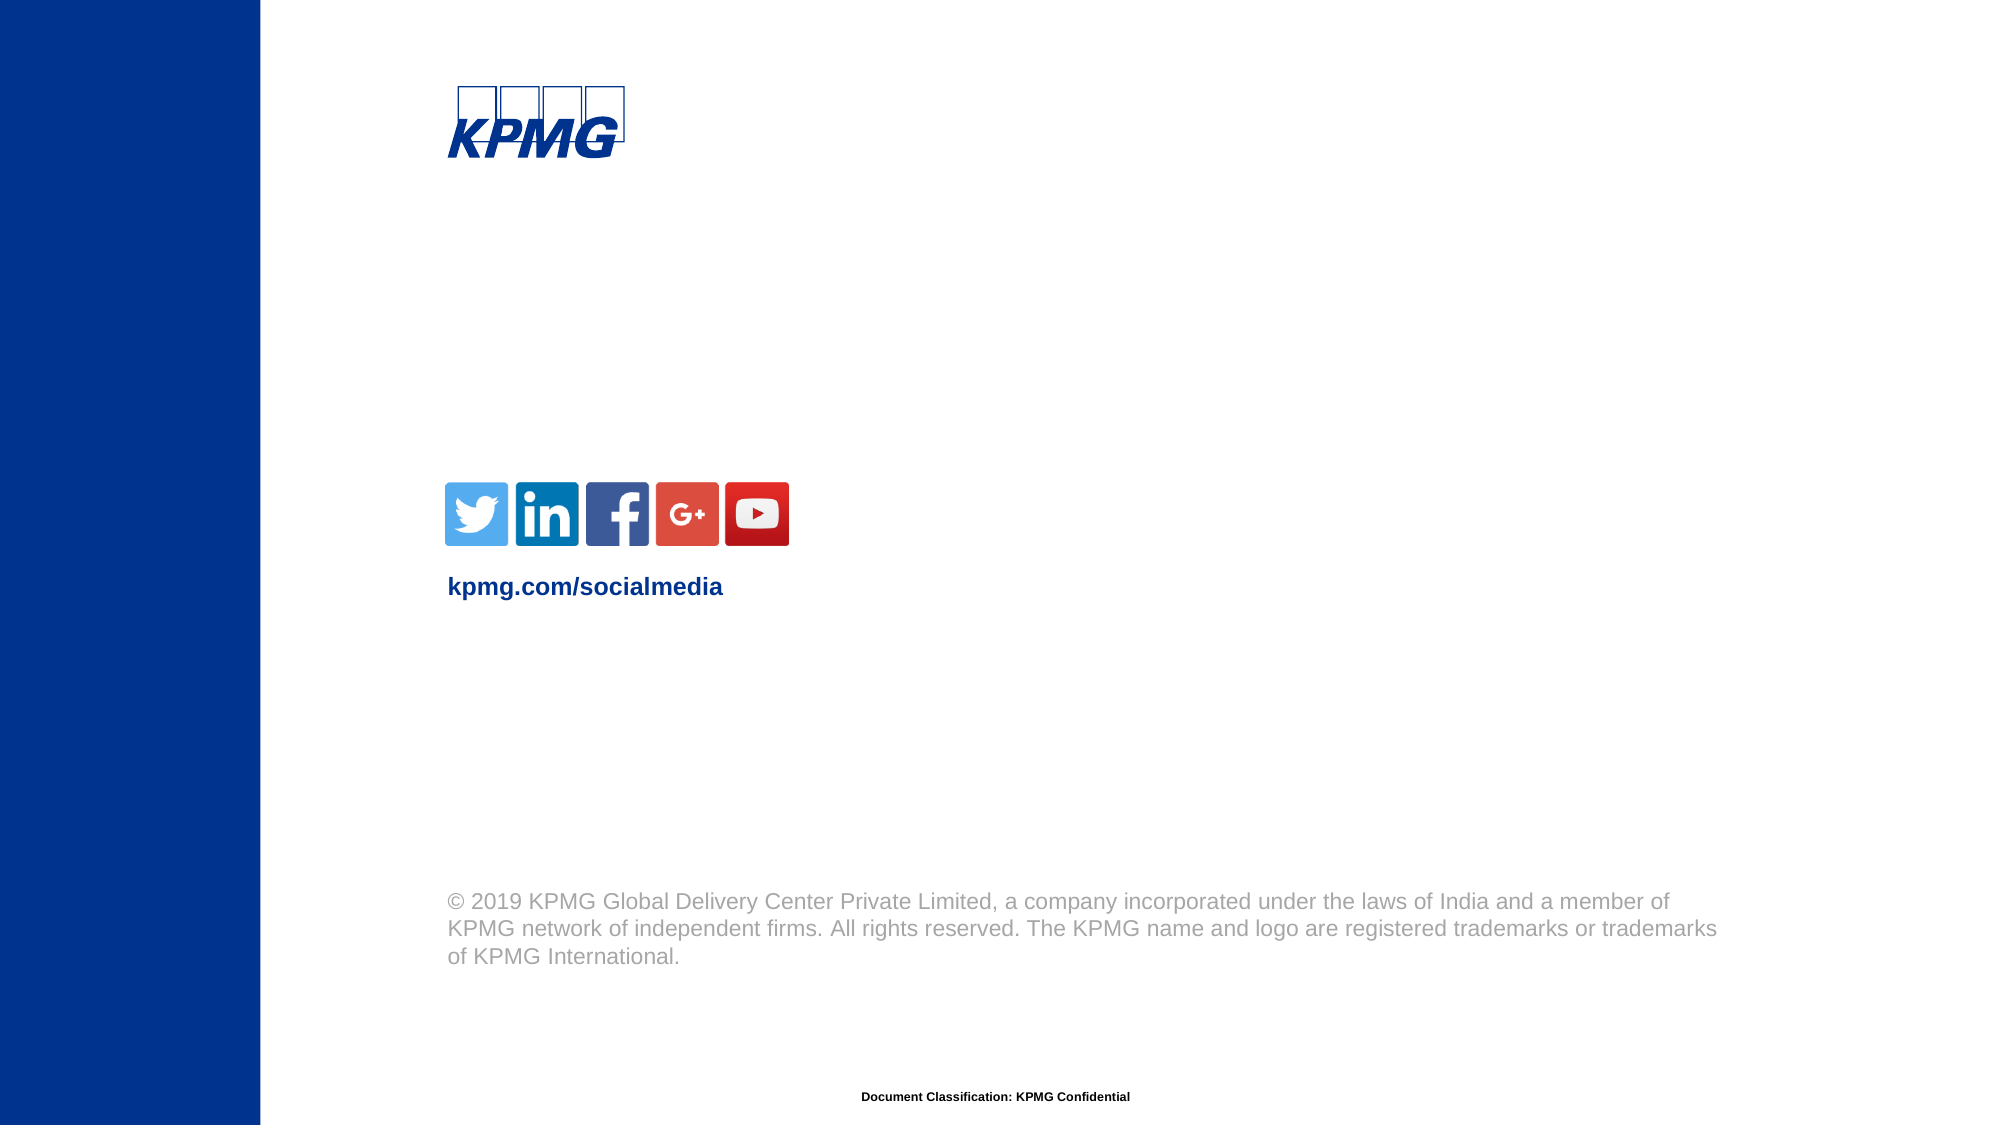

kpmg.com/socialmedia
© 2019 KPMG Global Delivery Center Private Limited, a company incorporated under the laws of India and a member of KPMG network of independent firms. All rights reserved. The KPMG name and logo are registered trademarks or trademarks of KPMG International.